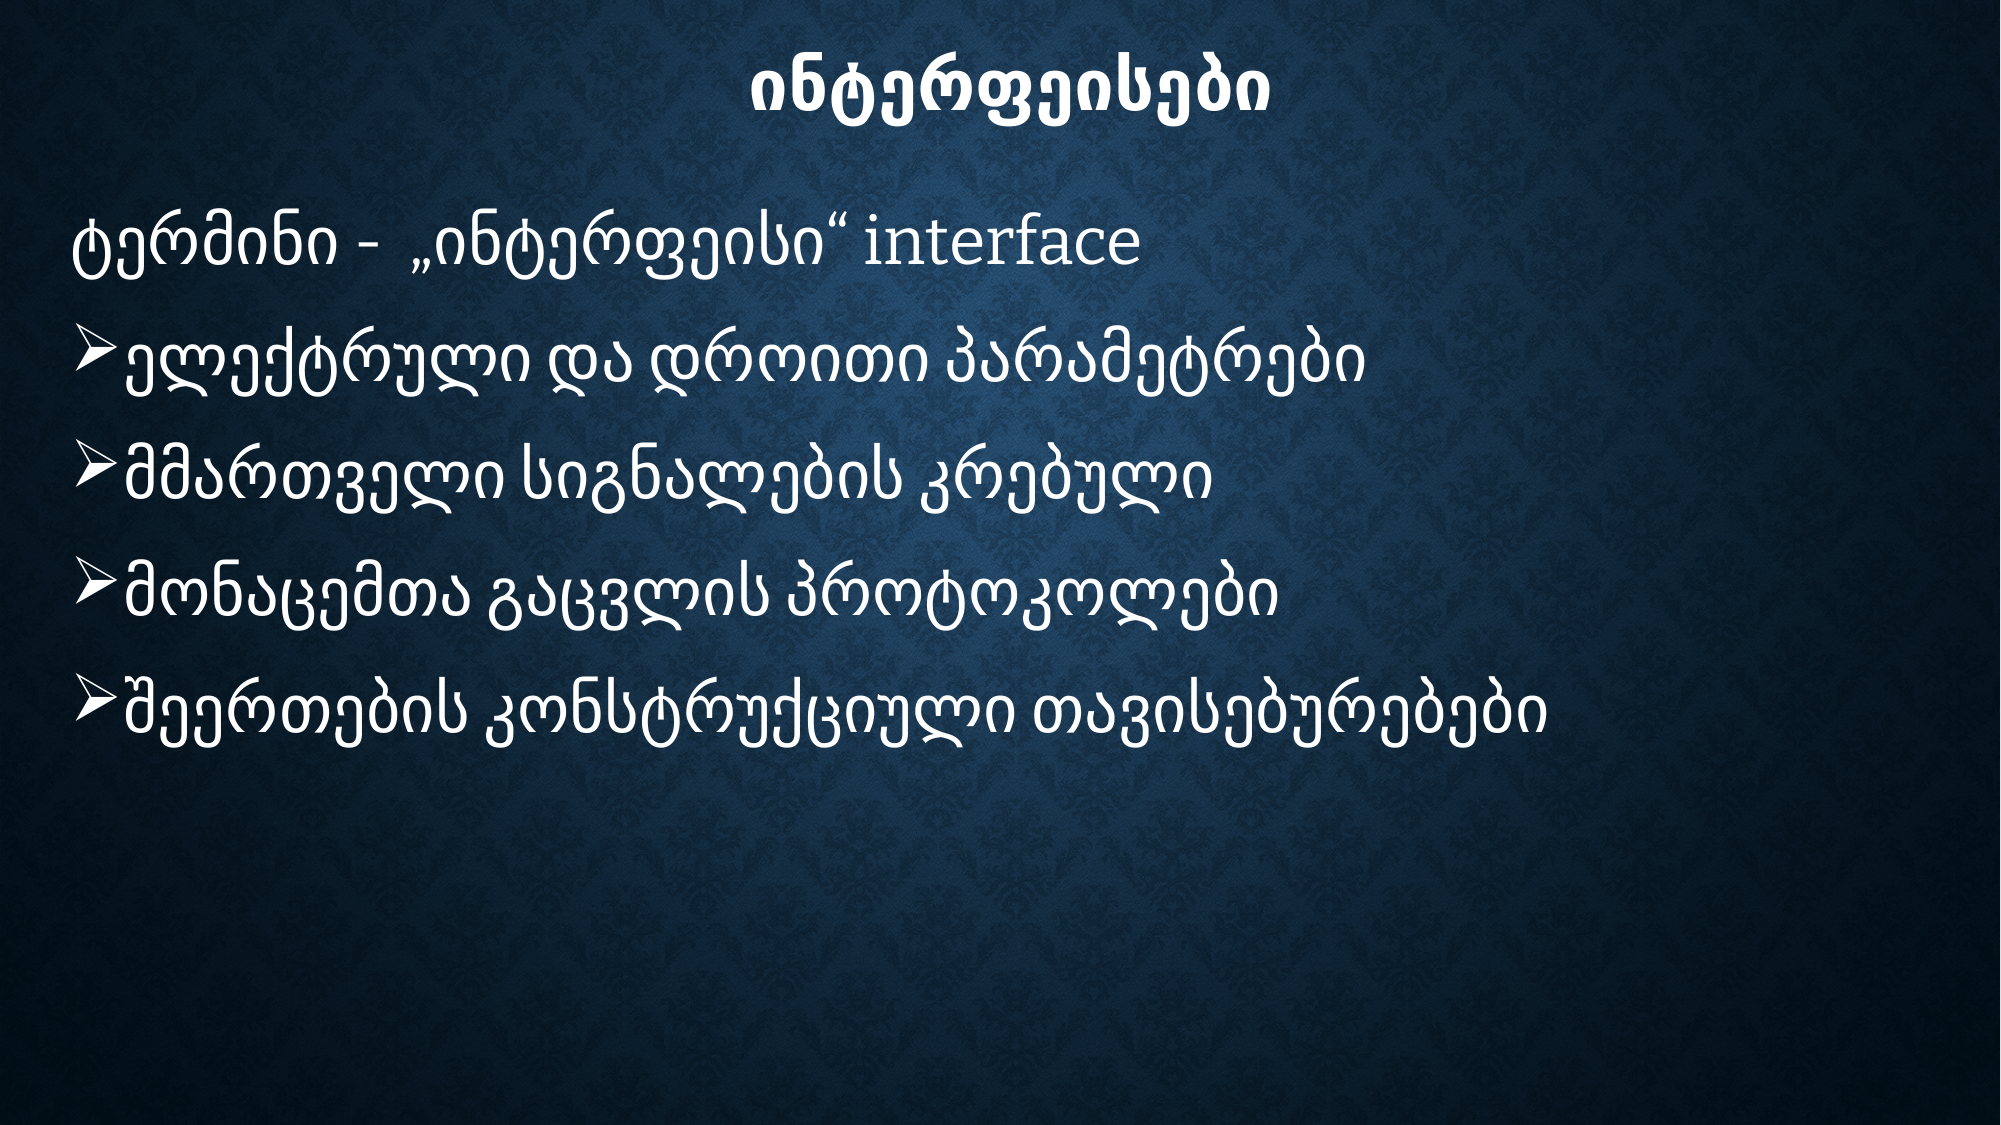

# ინტერფეისები
ტერმინი -  „ინტერფეისი“ interface
ელექტრული და დროითი პარამეტრები
მმართველი სიგნალების კრებული
მონაცემთა გაცვლის პროტოკოლები
შეერთების კონსტრუქციული თავისებურებები